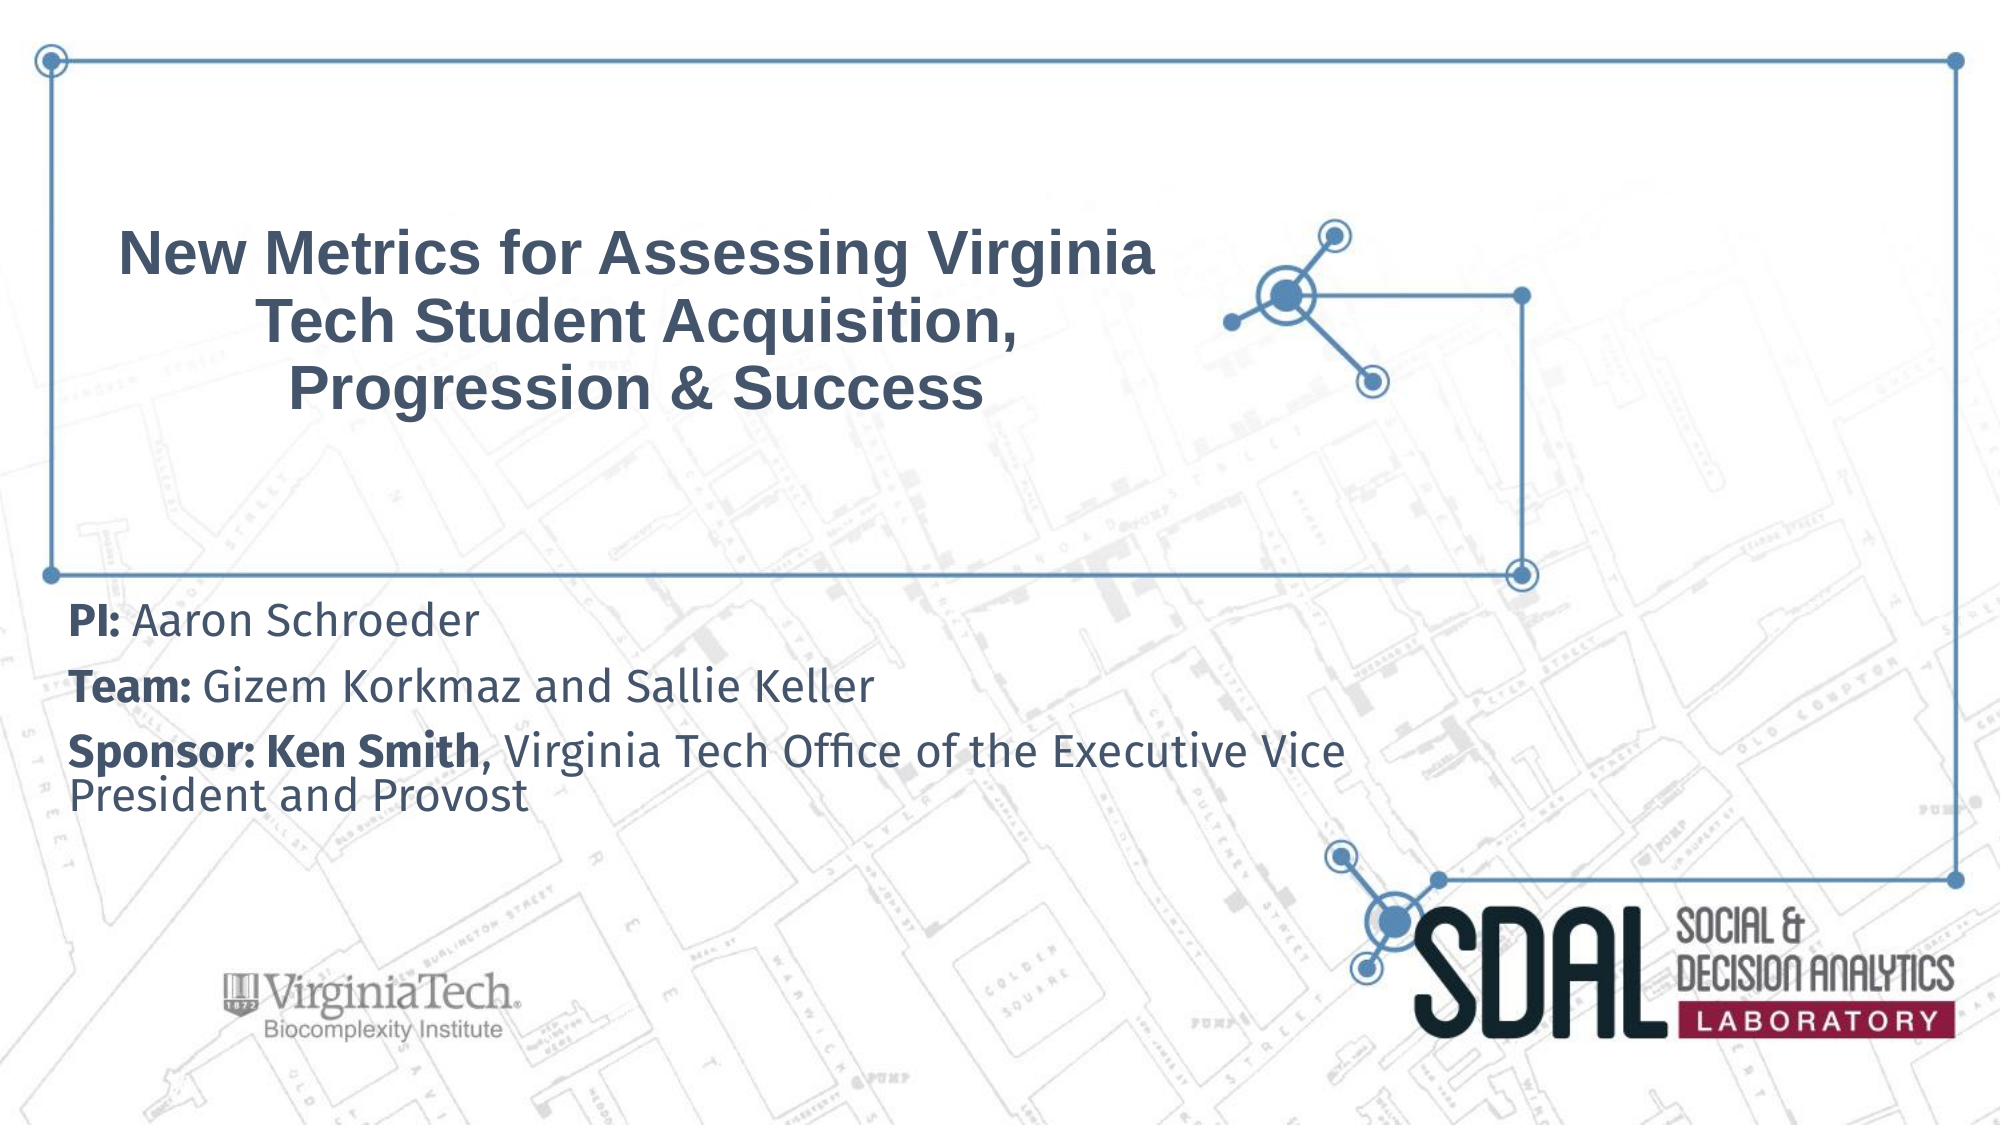

# New Metrics for Assessing Virginia Tech Student Acquisition, Progression & Success
PI: Aaron Schroeder
Team: Gizem Korkmaz and Sallie Keller
Sponsor: Ken Smith, Virginia Tech Office of the Executive Vice President and Provost